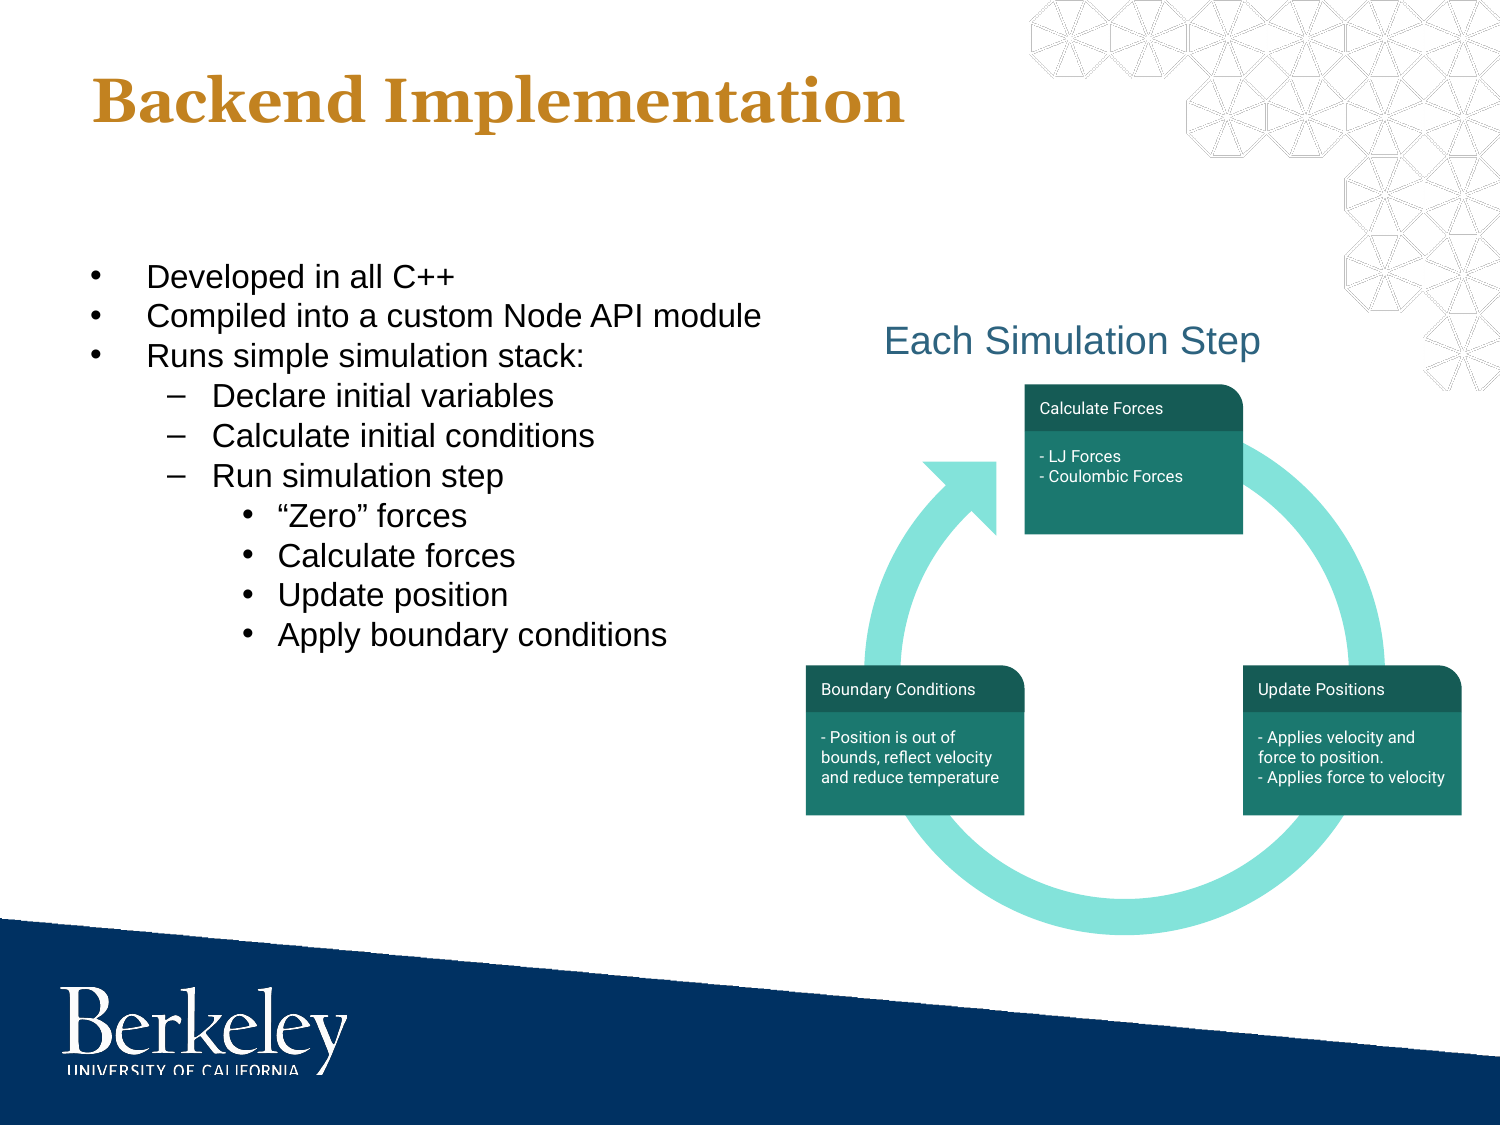

# Backend Implementation
Developed in all C++
Compiled into a custom Node API module
Runs simple simulation stack:
Declare initial variables
Calculate initial conditions
Run simulation step
“Zero” forces
Calculate forces
Update position
Apply boundary conditions

Each Simulation Step
Calculate Forces
- LJ Forces
- Coulombic Forces

Boundary Conditions
- Position is out of bounds, reflect velocity and reduce temperature
Update Positions
- Applies velocity and force to position.
- Applies force to velocity